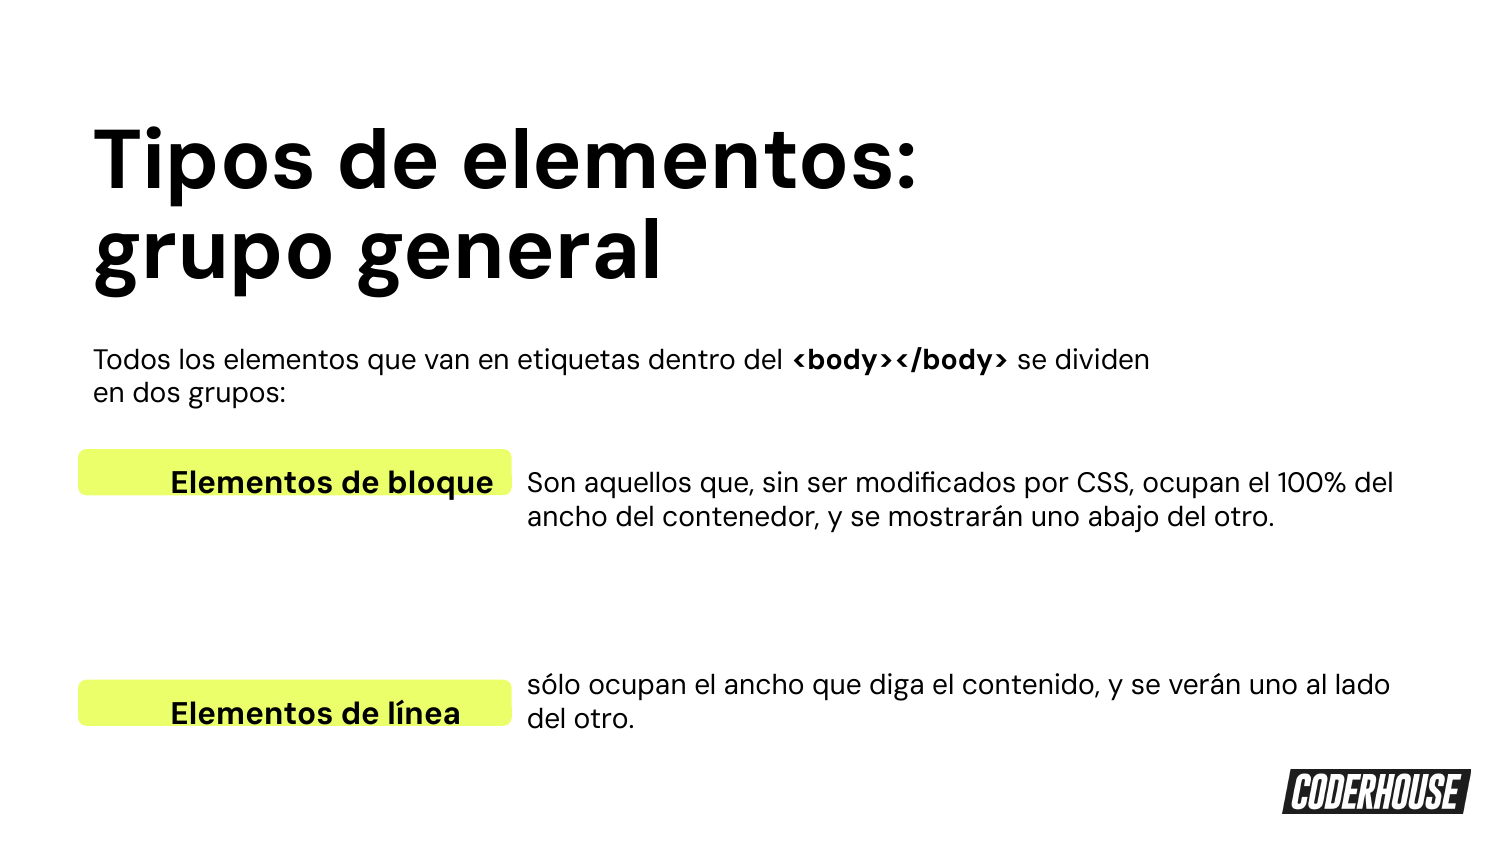

Tipos de elementos:
grupo general
Todos los elementos que van en etiquetas dentro del <body></body> se dividen en dos grupos:
Elementos de bloque
Son aquellos que, sin ser modificados por CSS, ocupan el 100% del ancho del contenedor, y se mostrarán uno abajo del otro.

sólo ocupan el ancho que diga el contenido, y se verán uno al lado del otro.
Elementos de línea